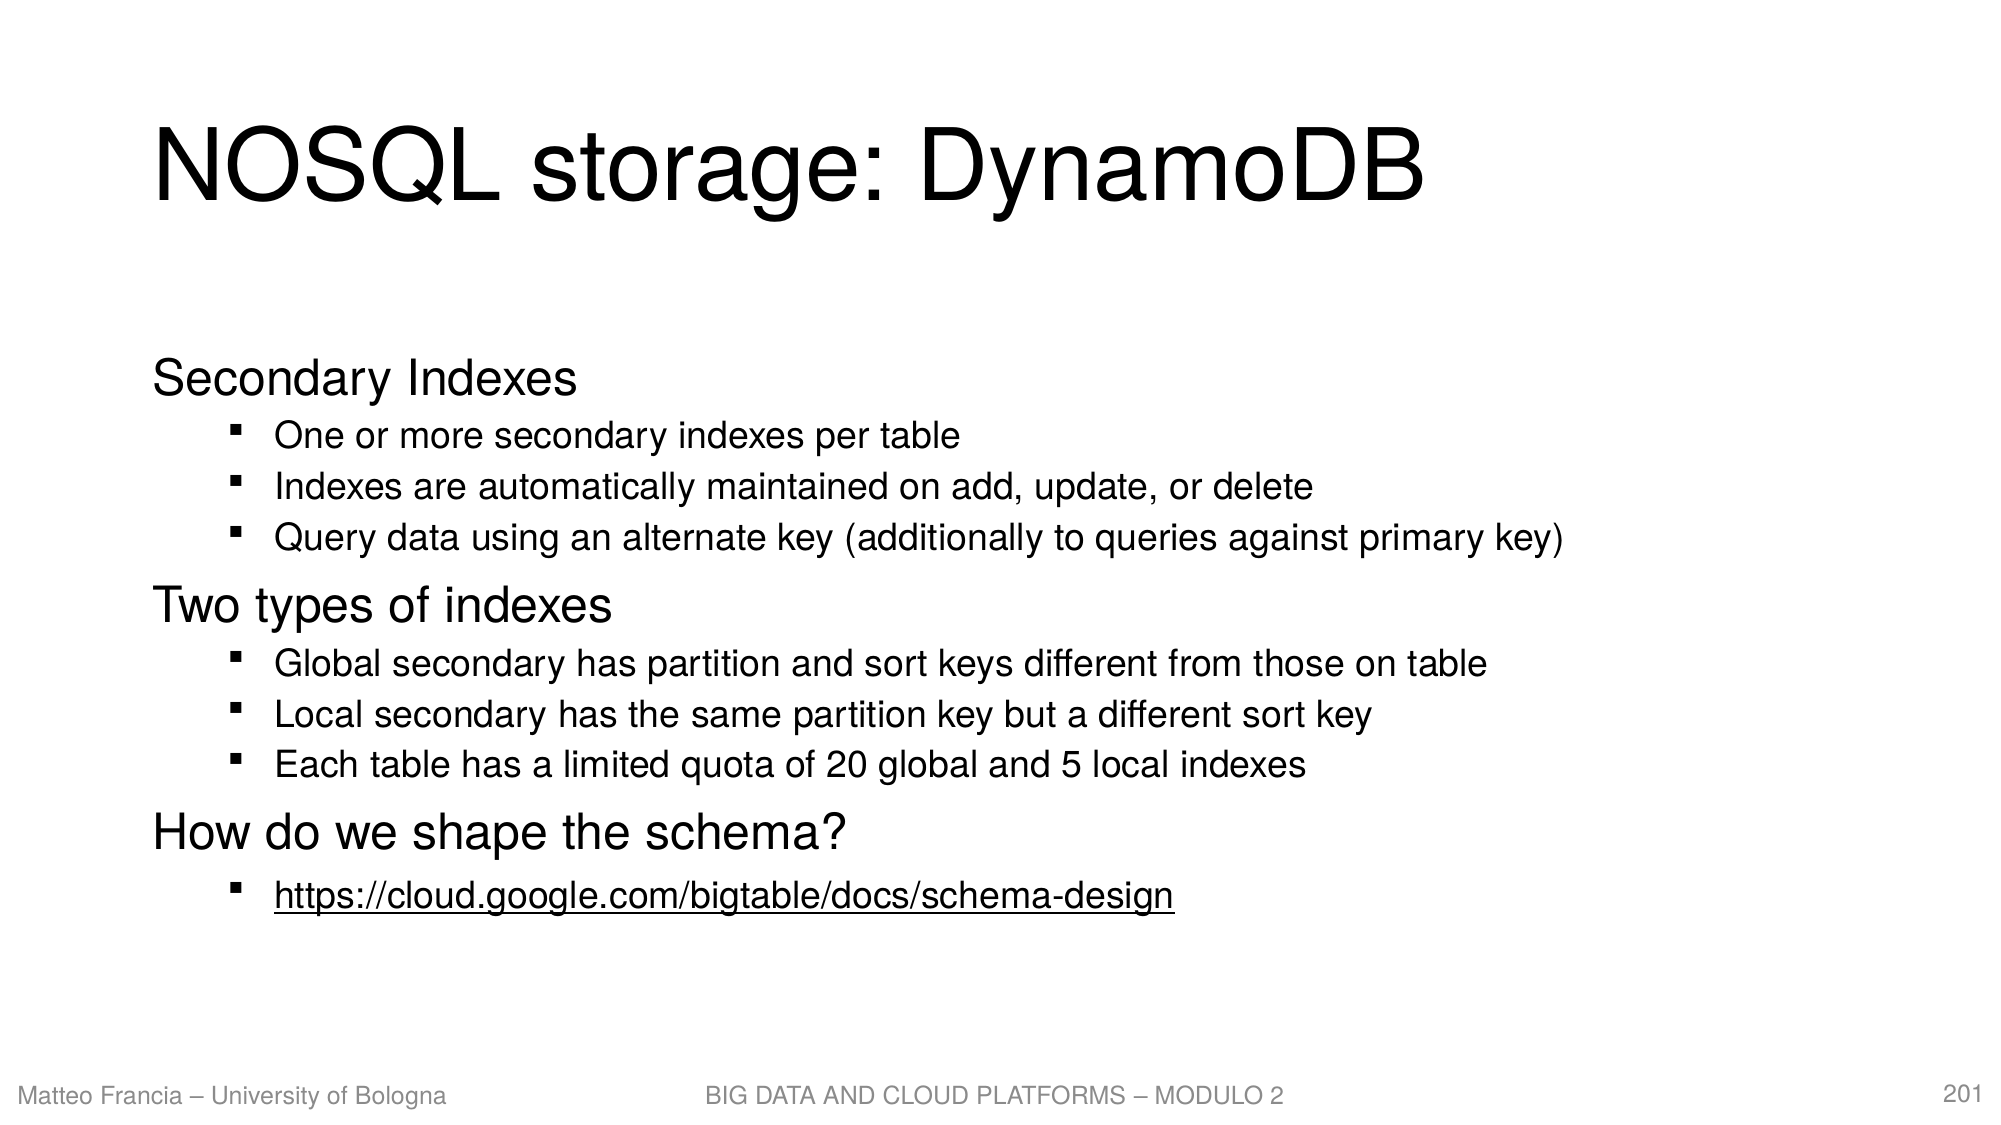

# NOSQL storage: DynamoDB
Secondary Indexes
One or more secondary indexes per table
Indexes are automatically maintained on add, update, or delete
Query data using an alternate key (additionally to queries against primary key)
Two types of indexes
Global secondary has partition and sort keys different from those on table
Local secondary has the same partition key but a different sort key
Each table has a limited quota of 20 global and 5 local indexes
How do we shape the schema?
https://cloud.google.com/bigtable/docs/schema-design

201
Matteo Francia – University of Bologna